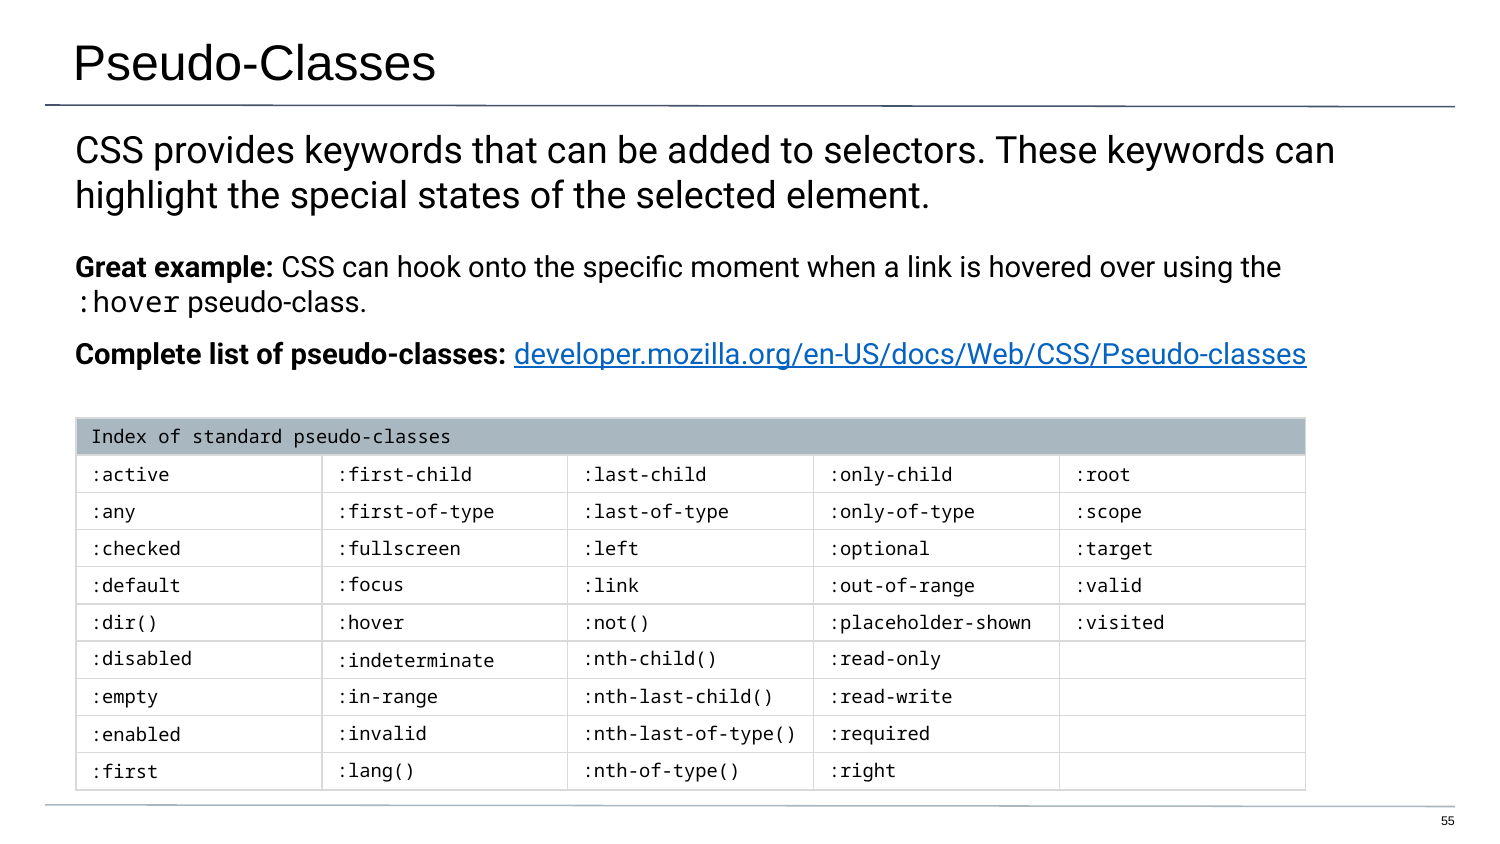

# Pseudo-Classes
CSS provides keywords that can be added to selectors. These keywords can highlight the special states of the selected element.
Great example: CSS can hook onto the specific moment when a link is hovered over using the
:hover pseudo-class.
Complete list of pseudo-classes: developer.mozilla.org/en-US/docs/Web/CSS/Pseudo-classes

| Index of standard pseudo-classes |  |  |  |  |
| --- | --- | --- | --- | --- |
| :active | :first-child | :last-child | :only-child | :root |
| :any | :first-of-type | :last-of-type | :only-of-type | :scope |
| :checked | :fullscreen | :left | :optional | :target |
| :default | :focus | :link | :out-of-range | :valid |
| :dir() | :hover | :not() | :placeholder-shown | :visited |
| :disabled | :indeterminate | :nth-child() | :read-only |  |
| :empty | :in-range | :nth-last-child() | :read-write |  |
| :enabled | :invalid | :nth-last-of-type() | :required |  |
| :first | :lang() | :nth-of-type() | :right |  |
55